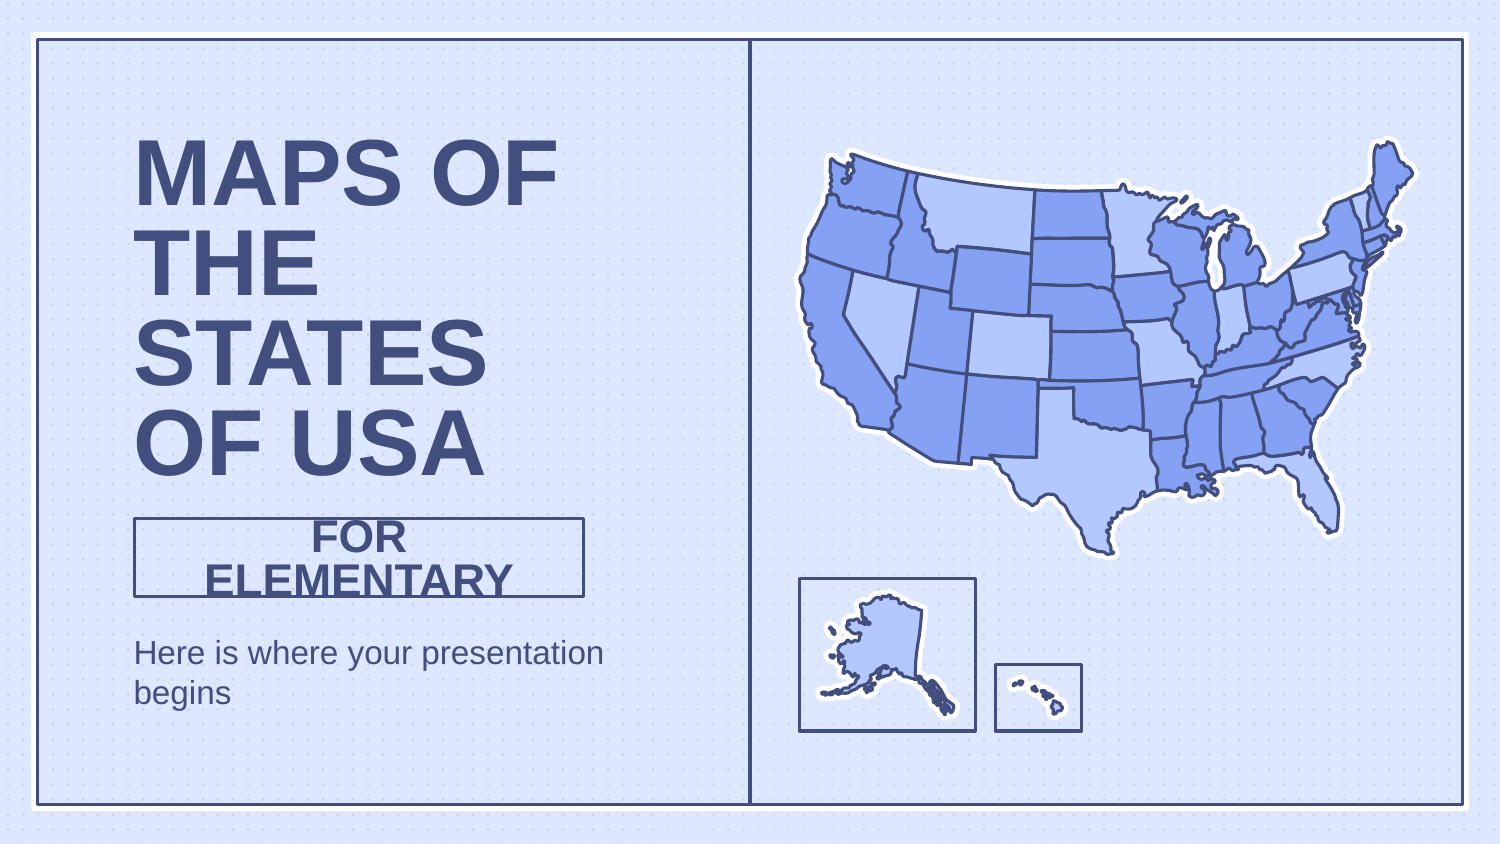

# MAPS OF THE STATES OF USA

FOR ELEMENTARY
Here is where your presentation begins